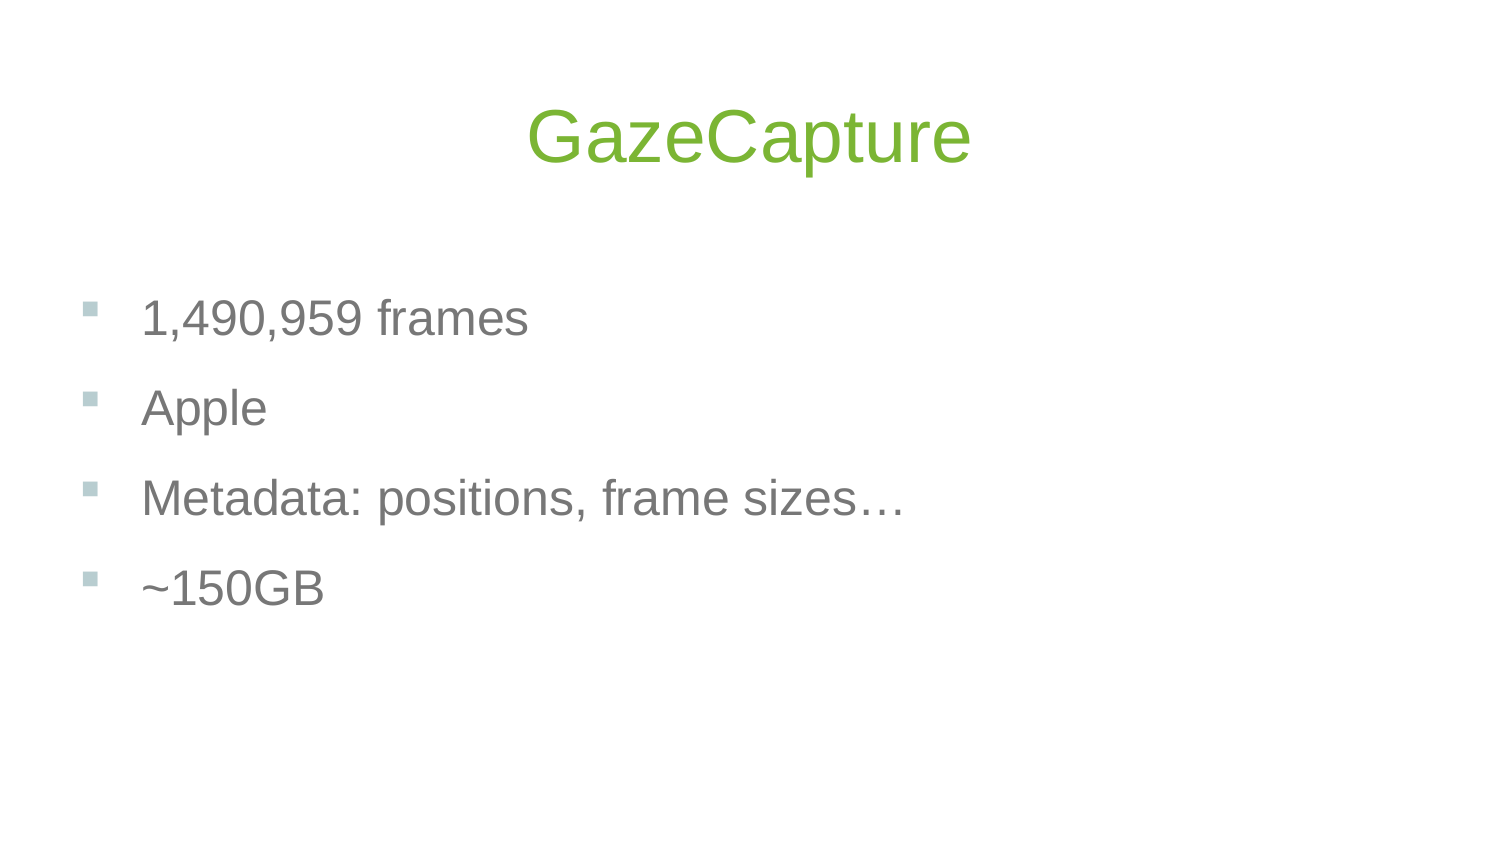

# GazeCapture

1,490,959 frames
Apple
Metadata: positions, frame sizes…
~150GB